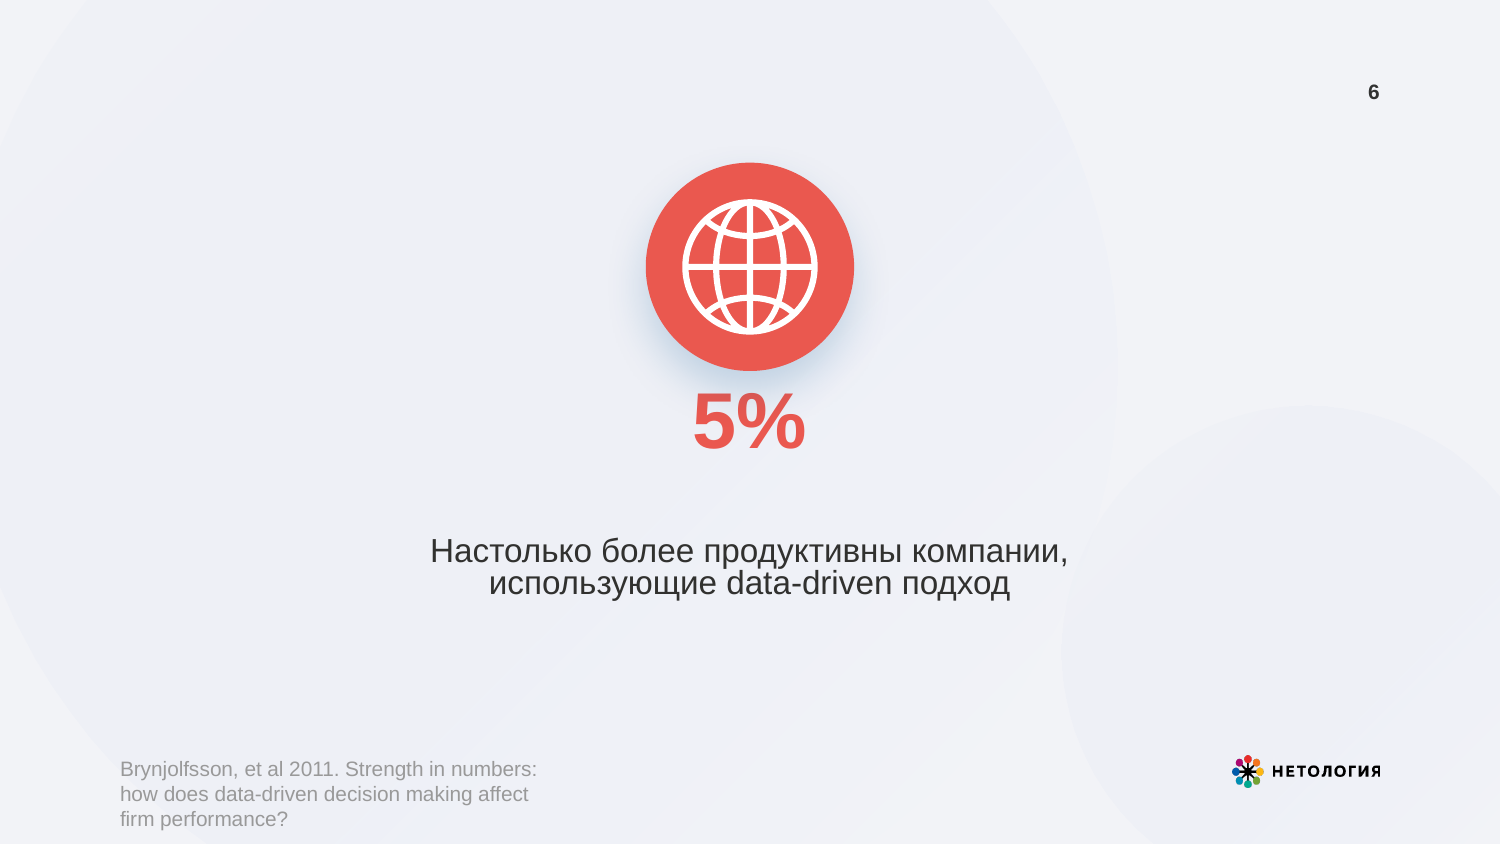

6

5%
Настолько более продуктивны компании, использующие data-driven подход
Brynjolfsson, et al 2011. Strength in numbers: how does data-driven decision making affect firm performance?